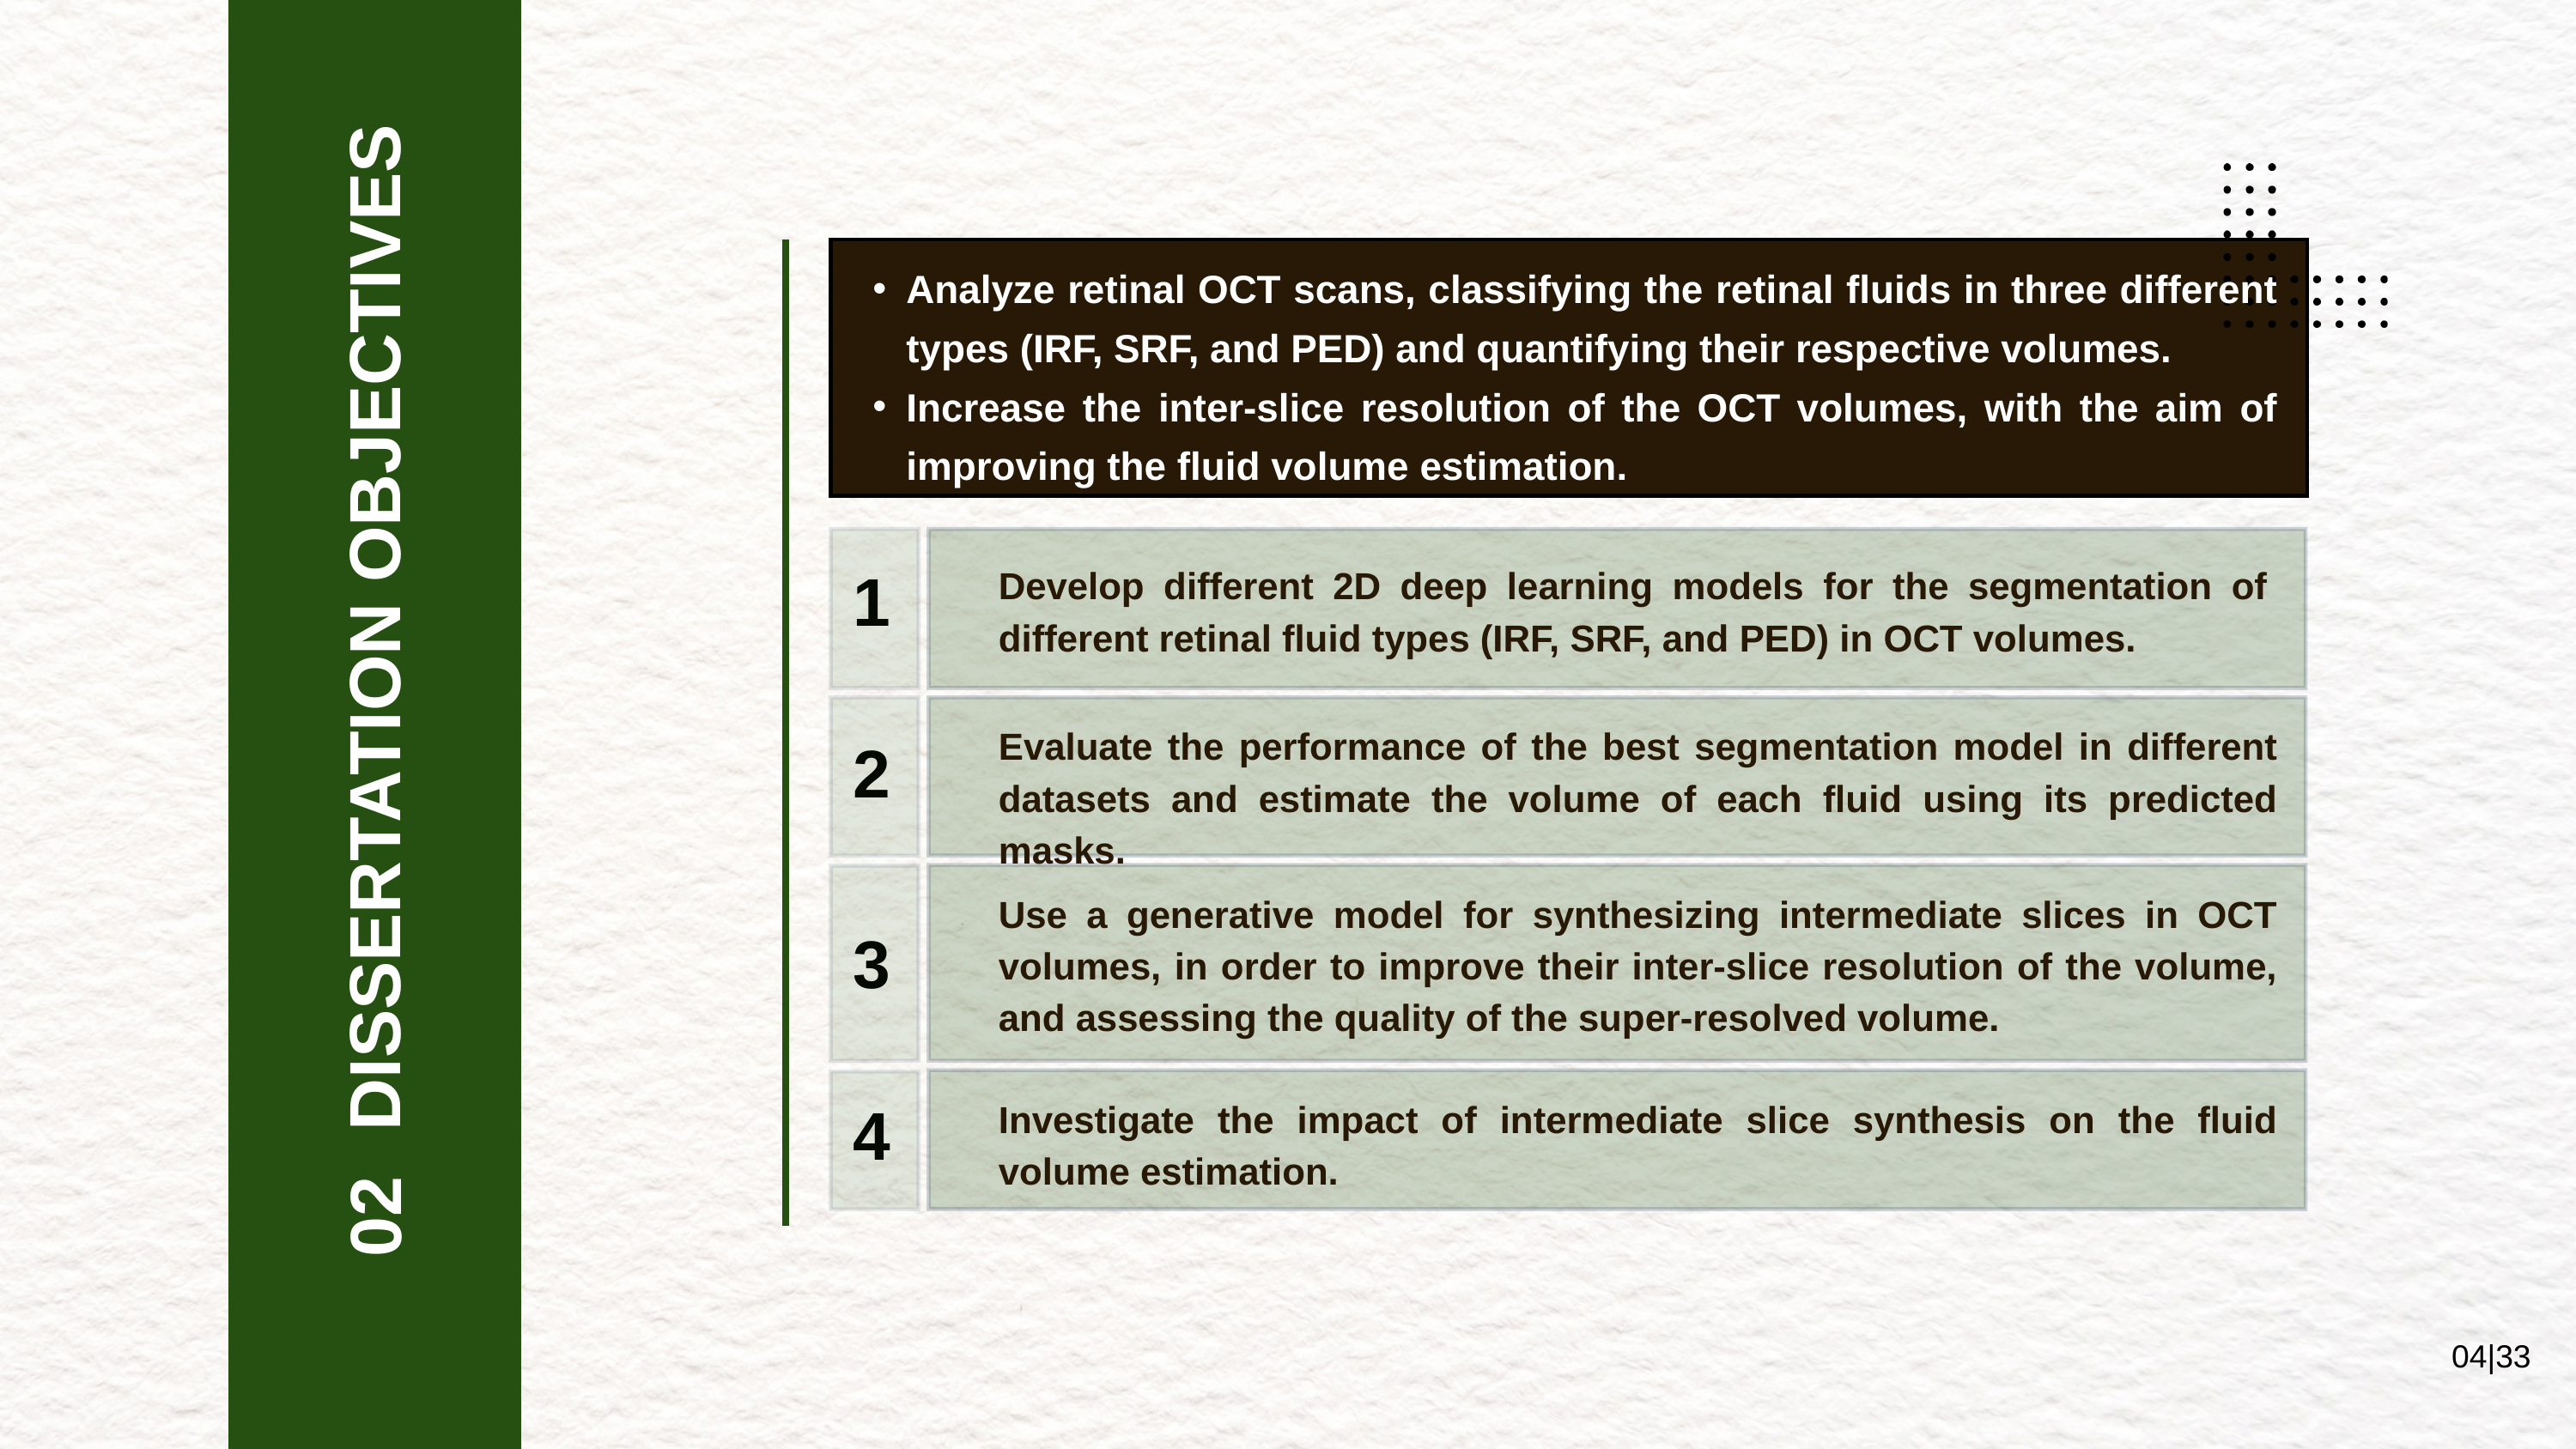

Analyze retinal OCT scans, classifying the retinal fluids in three different types (IRF, SRF, and PED) and quantifying their respective volumes.
Increase the inter-slice resolution of the OCT volumes, with the aim of improving the fluid volume estimation.
DISSERTATION OBJECTIVES
02

Develop different 2D deep learning models for the segmentation of different retinal fluid types (IRF, SRF, and PED) in OCT volumes.
1

Evaluate the performance of the best segmentation model in different datasets and estimate the volume of each fluid using its predicted masks.
2

Use a generative model for synthesizing intermediate slices in OCT volumes, in order to improve their inter-slice resolution of the volume, and assessing the quality of the super-resolved volume.
3

Investigate the impact of intermediate slice synthesis on the fluid volume estimation.
4
04|33